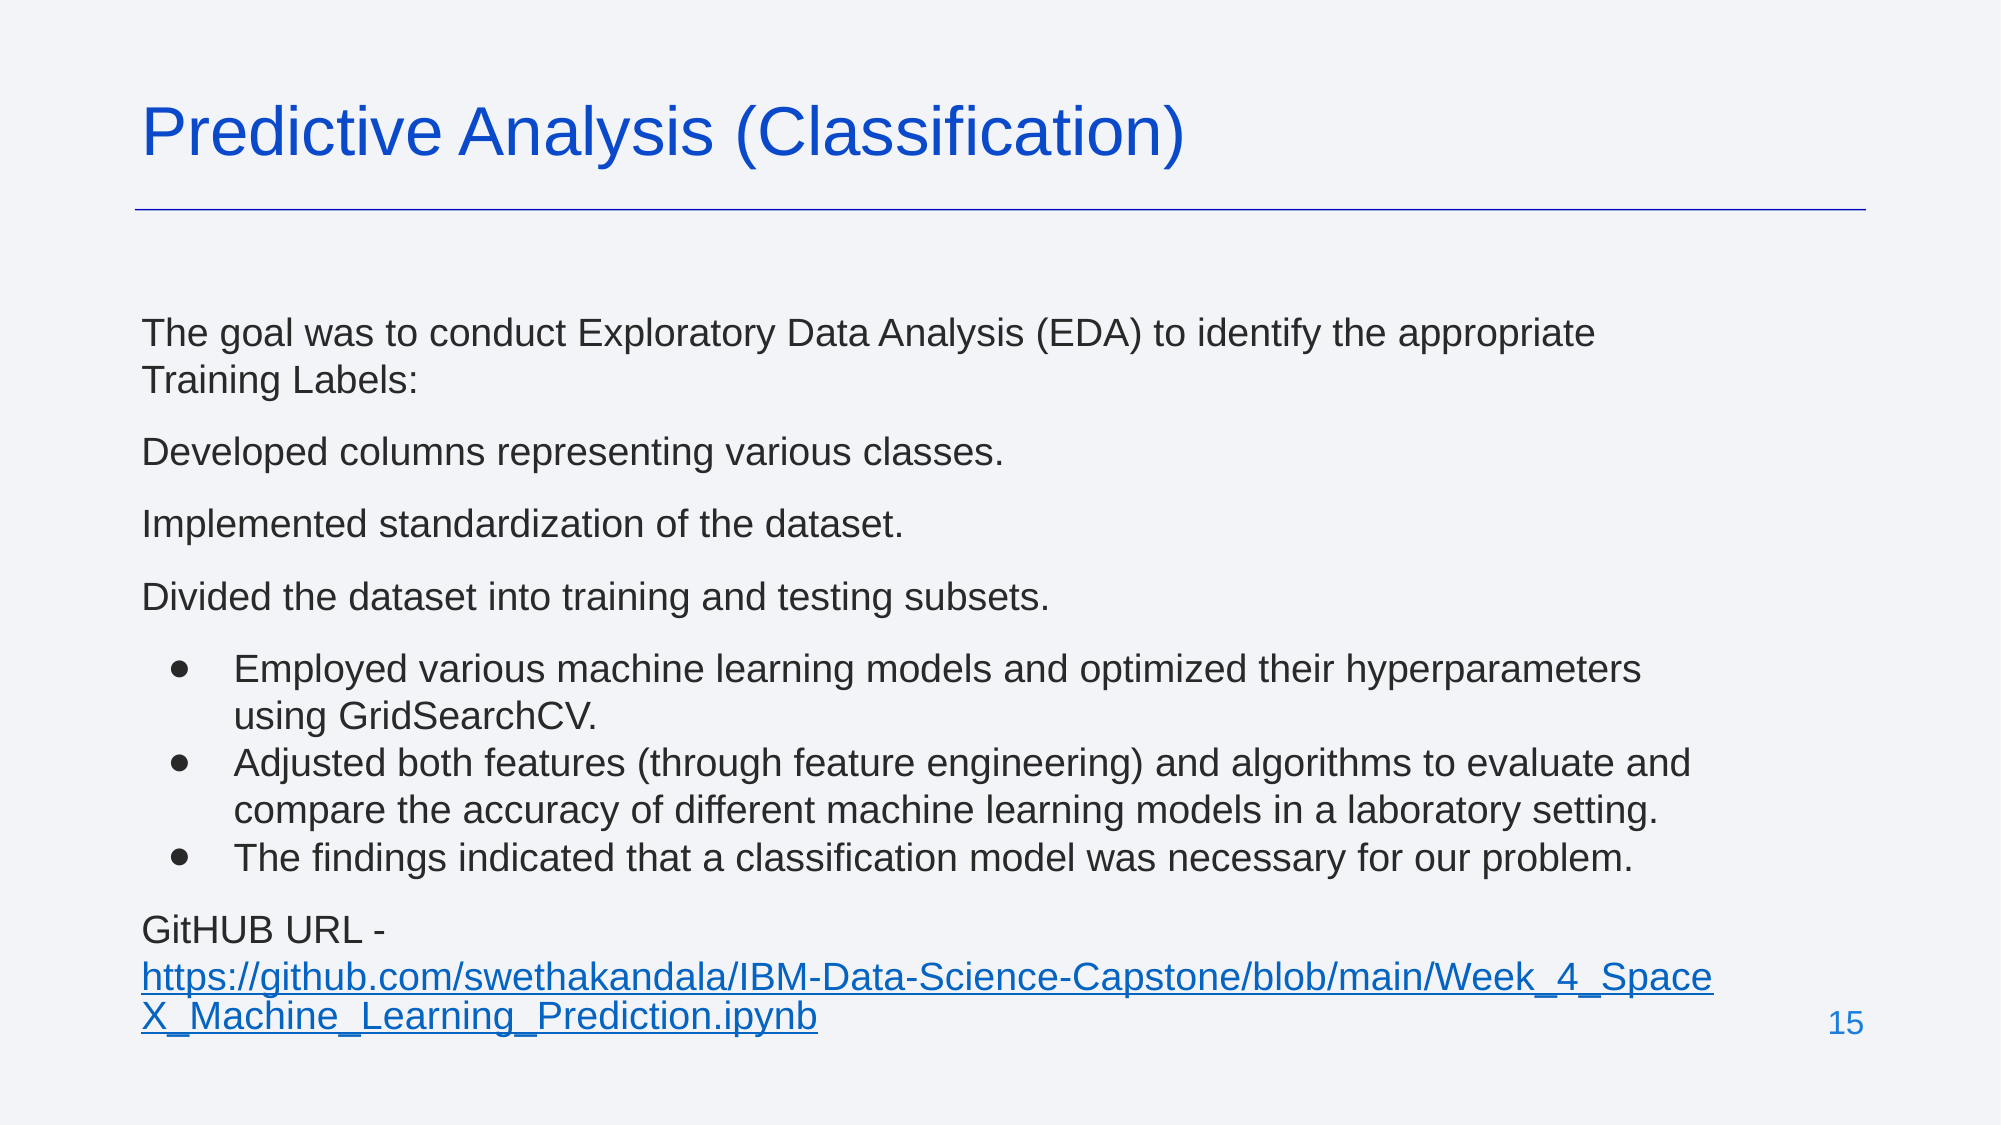

Predictive Analysis (Classification)
The goal was to conduct Exploratory Data Analysis (EDA) to identify the appropriate Training Labels:
Developed columns representing various classes.
Implemented standardization of the dataset.
Divided the dataset into training and testing subsets.
Employed various machine learning models and optimized their hyperparameters using GridSearchCV.
Adjusted both features (through feature engineering) and algorithms to evaluate and compare the accuracy of different machine learning models in a laboratory setting.
The findings indicated that a classification model was necessary for our problem.
GitHUB URL - https://github.com/swethakandala/IBM-Data-Science-Capstone/blob/main/Week_4_SpaceX_Machine_Learning_Prediction.ipynb

15